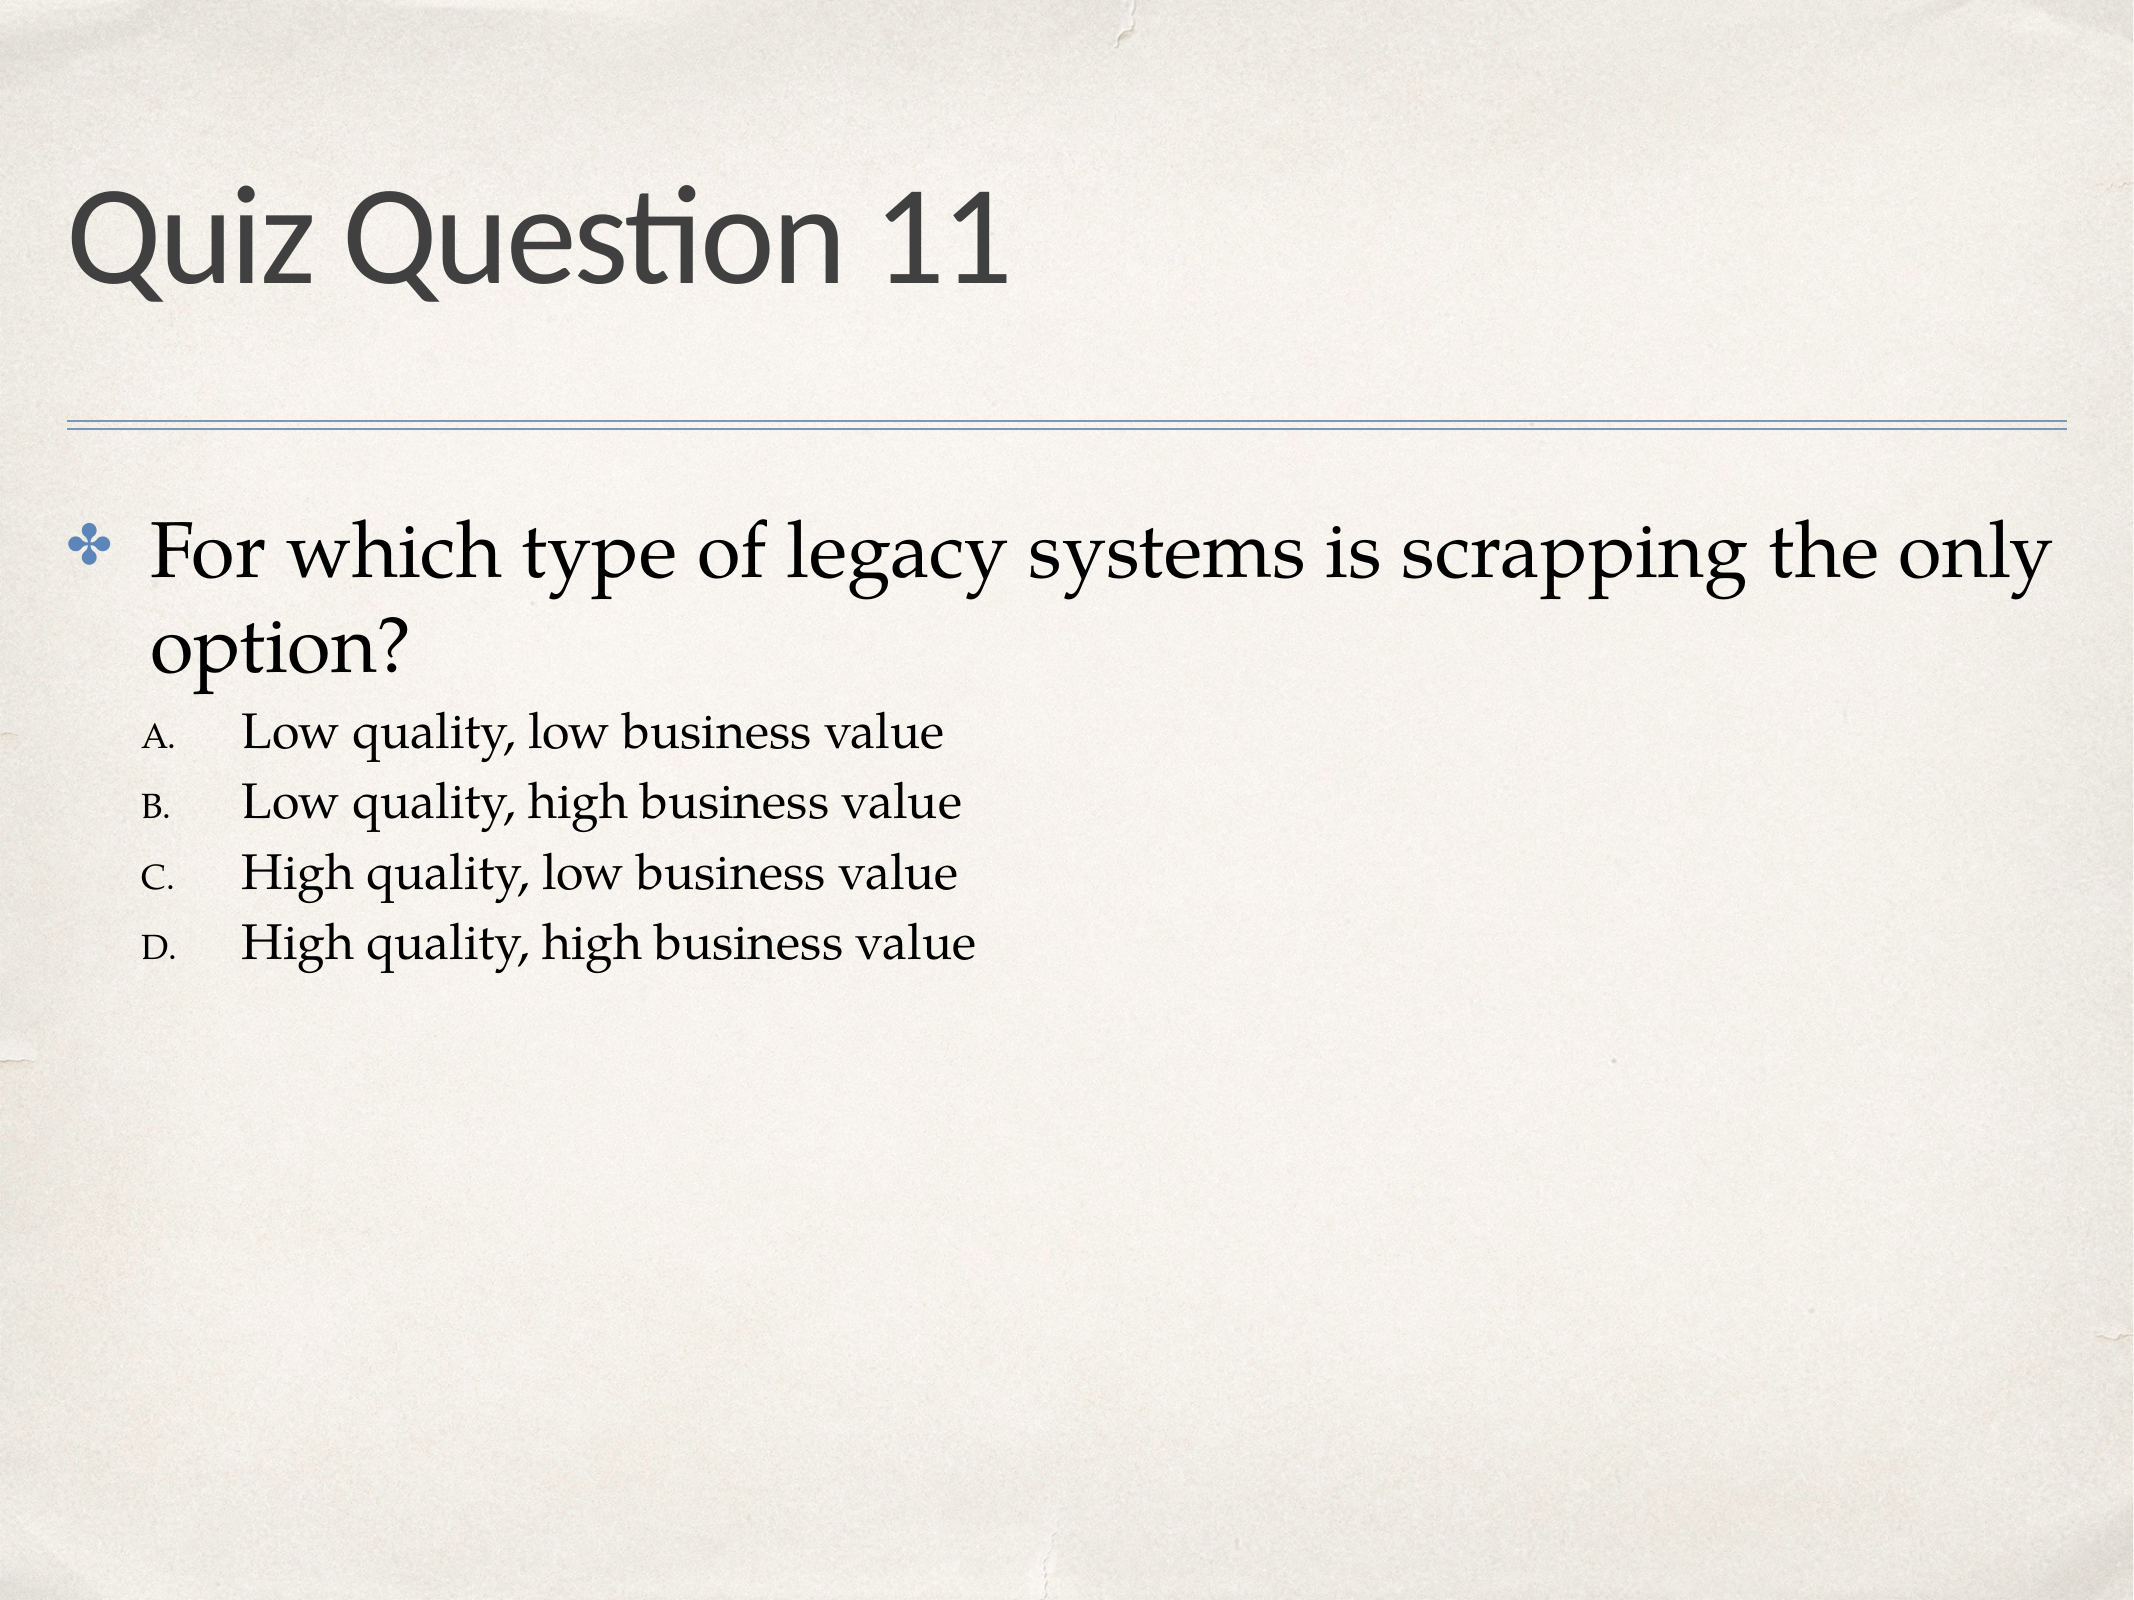

# Quiz Question 11
For which type of legacy systems is scrapping the only option?
Low quality, low business value
Low quality, high business value
High quality, low business value
High quality, high business value